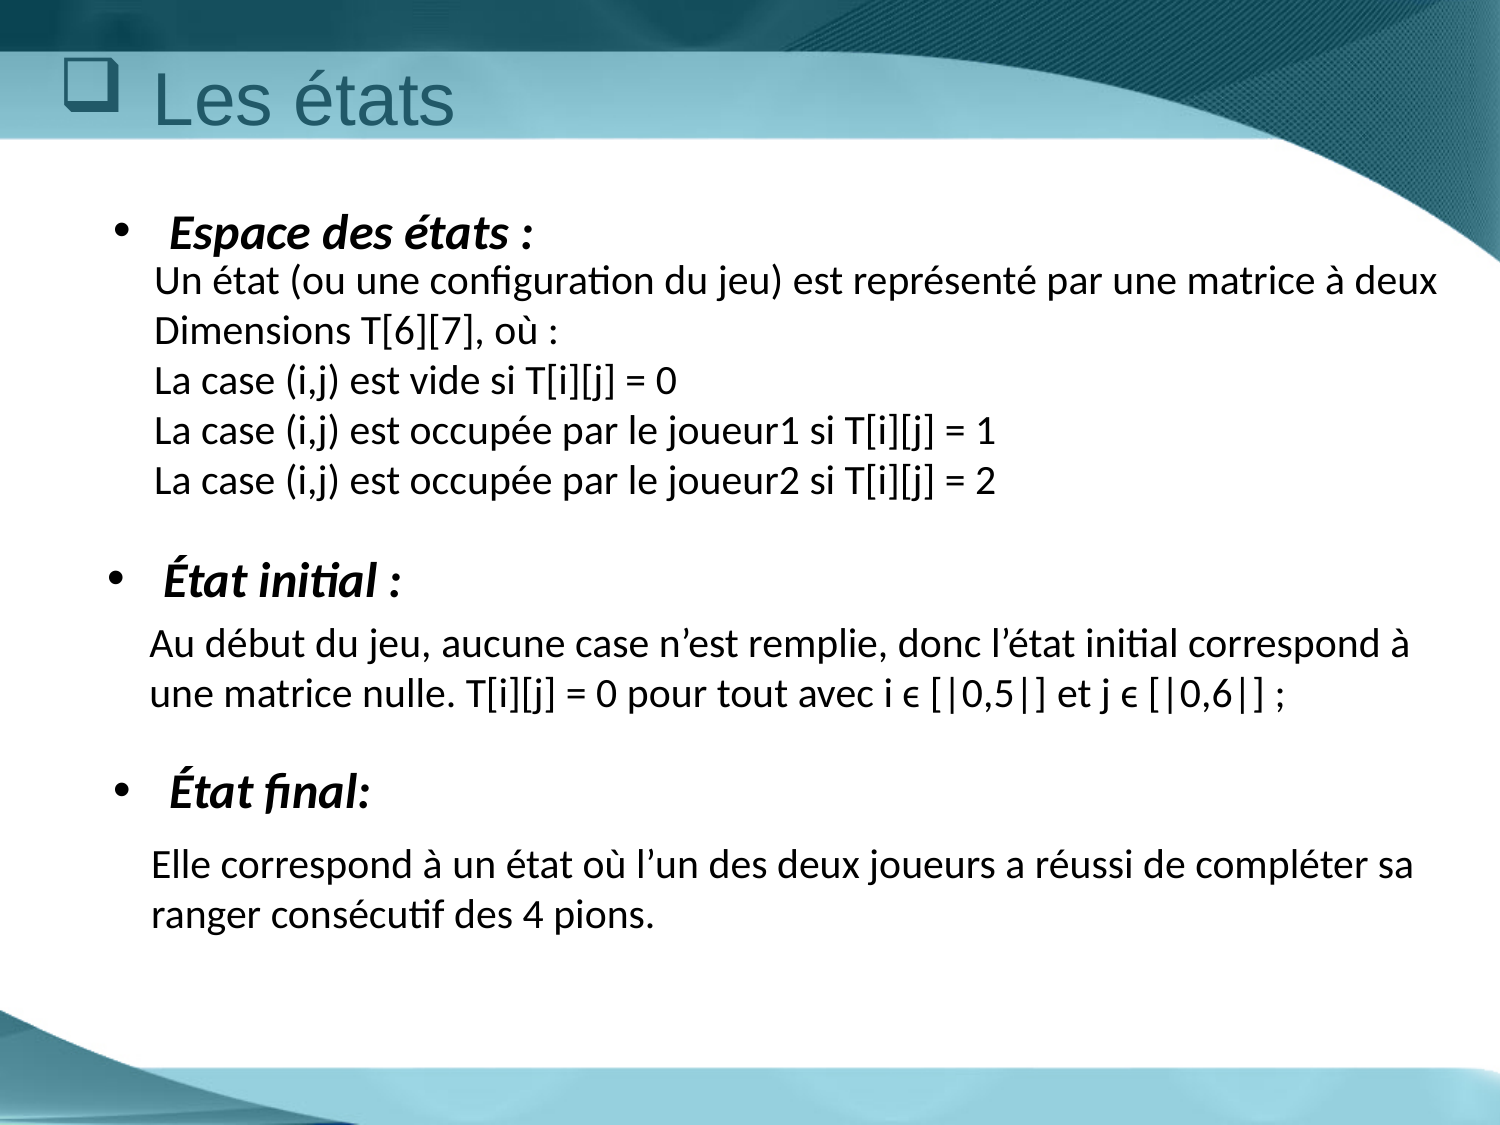

Les états
Espace des états :

Un état (ou une configuration du jeu) est représenté par une matrice à deux
Dimensions T[6][7], où :
La case (i,j) est vide si T[i][j] = 0
La case (i,j) est occupée par le joueur1 si T[i][j] = 1
La case (i,j) est occupée par le joueur2 si T[i][j] = 2

État initial :

Au début du jeu, aucune case n’est remplie, donc l’état initial correspond à une matrice nulle. T[i][j] = 0 pour tout avec i ϵ [|0,5|] et j ϵ [|0,6|] ;
État final:

Elle correspond à un état où l’un des deux joueurs a réussi de compléter sa ranger consécutif des 4 pions.